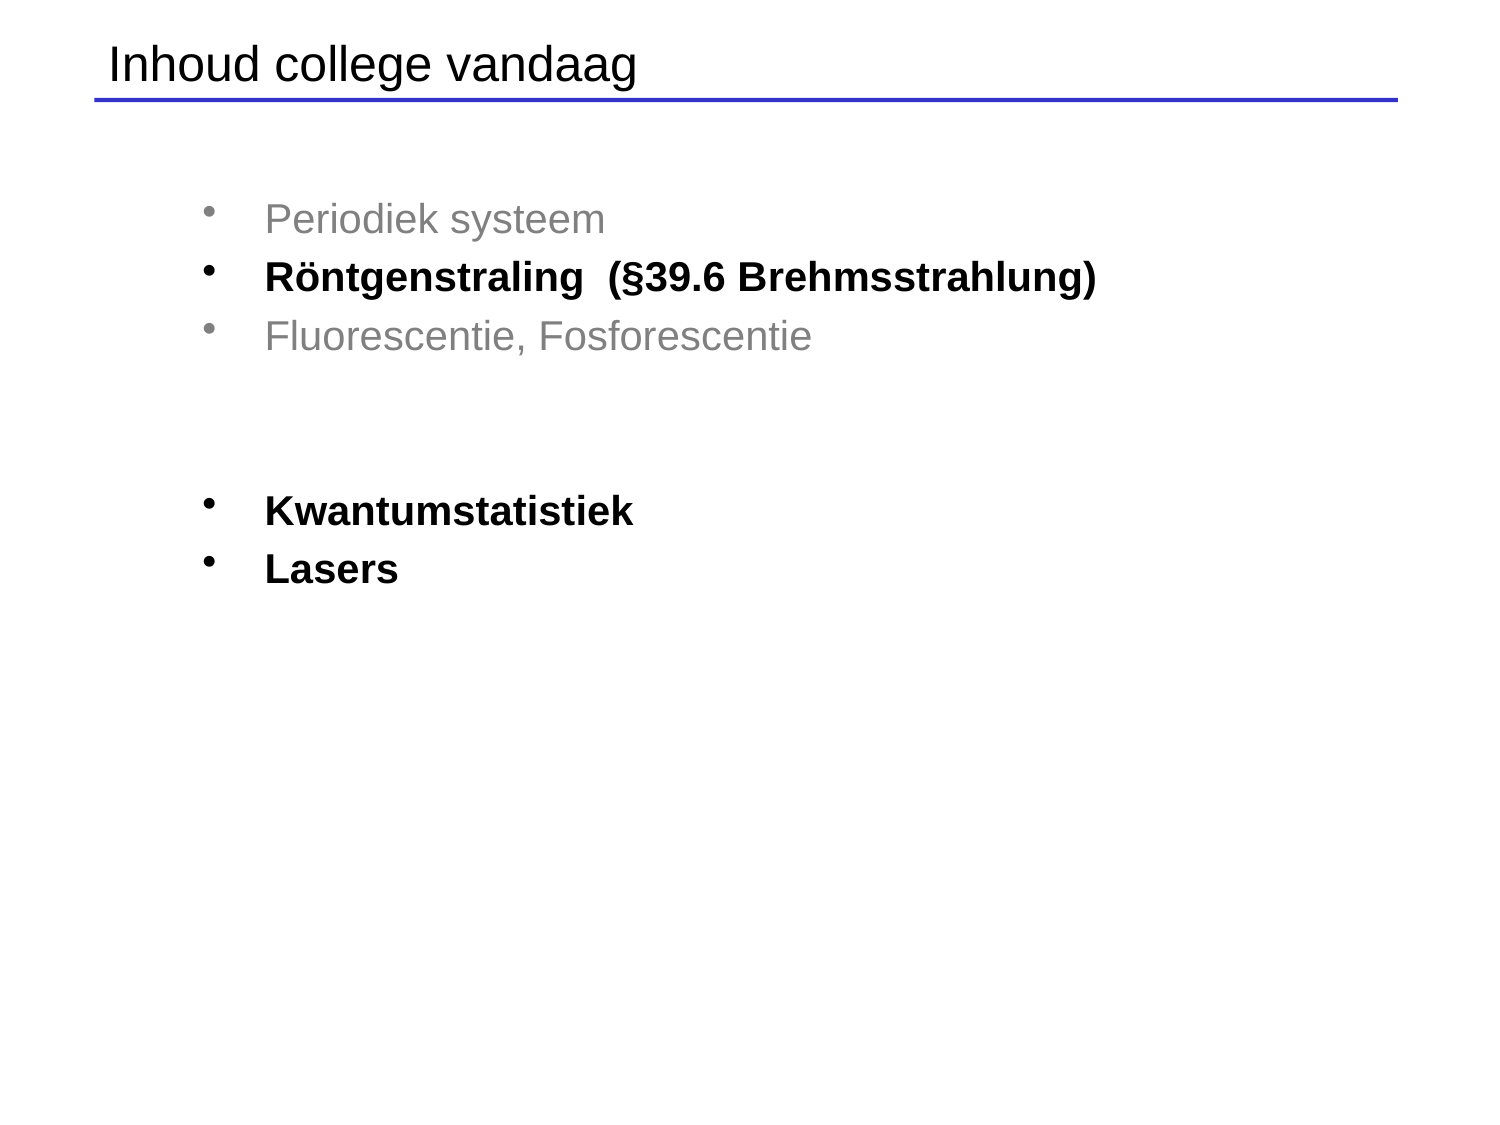

Inhoud college vandaag

Periodiek systeem
Röntgenstraling  (§39.6 Brehmsstrahlung)
Fluorescentie, Fosforescentie

Kwantumstatistiek
Lasers